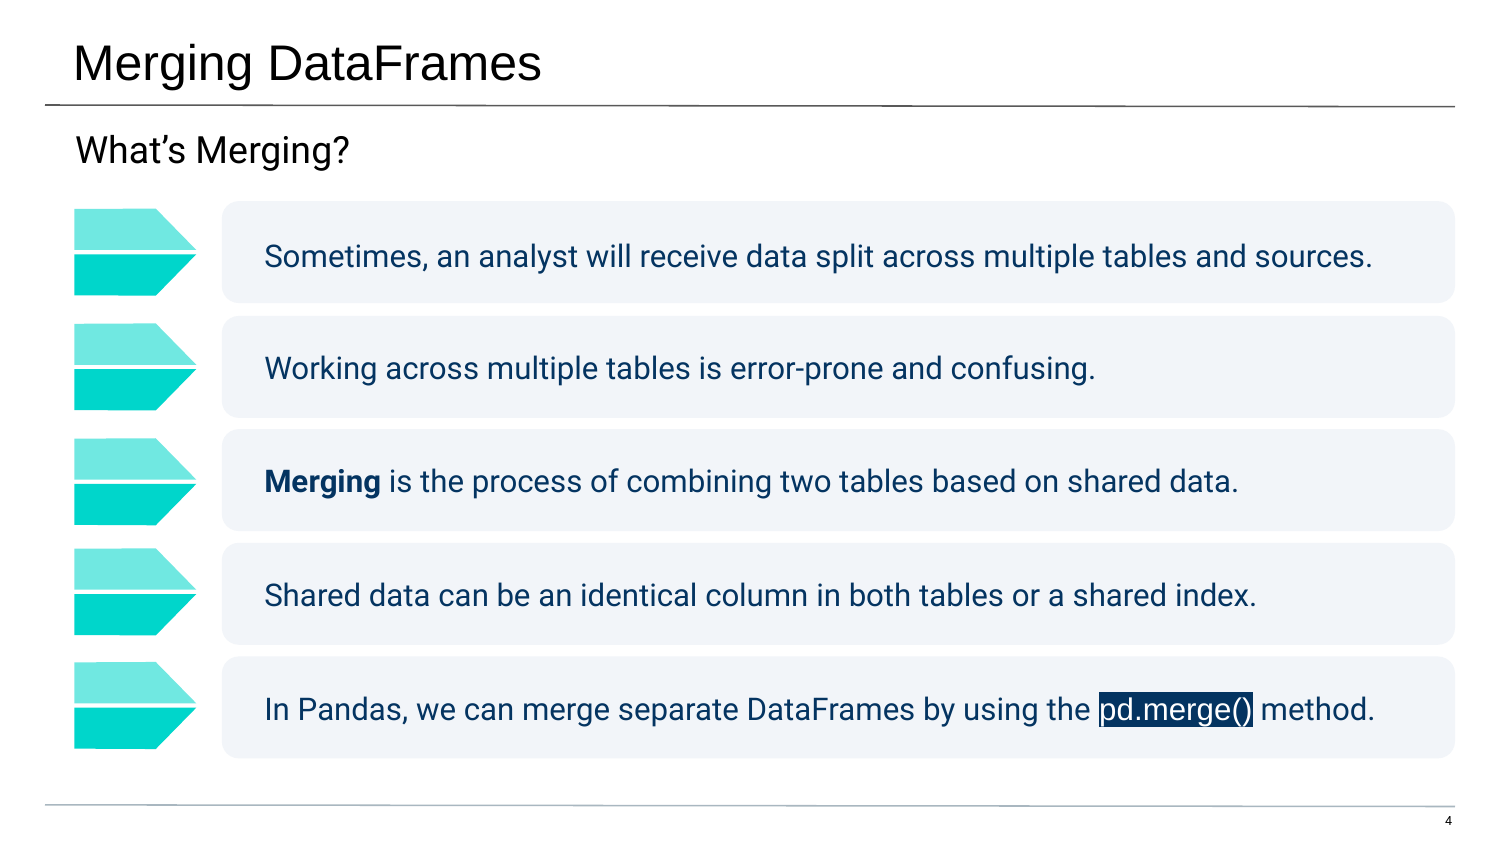

# Merging DataFrames
What’s Merging?
Sometimes, an analyst will receive data split across multiple tables and sources.

Working across multiple tables is error-prone and confusing.

Merging is the process of combining two tables based on shared data.

Shared data can be an identical column in both tables or a shared index.

In Pandas, we can merge separate DataFrames by using the pd.merge() method.